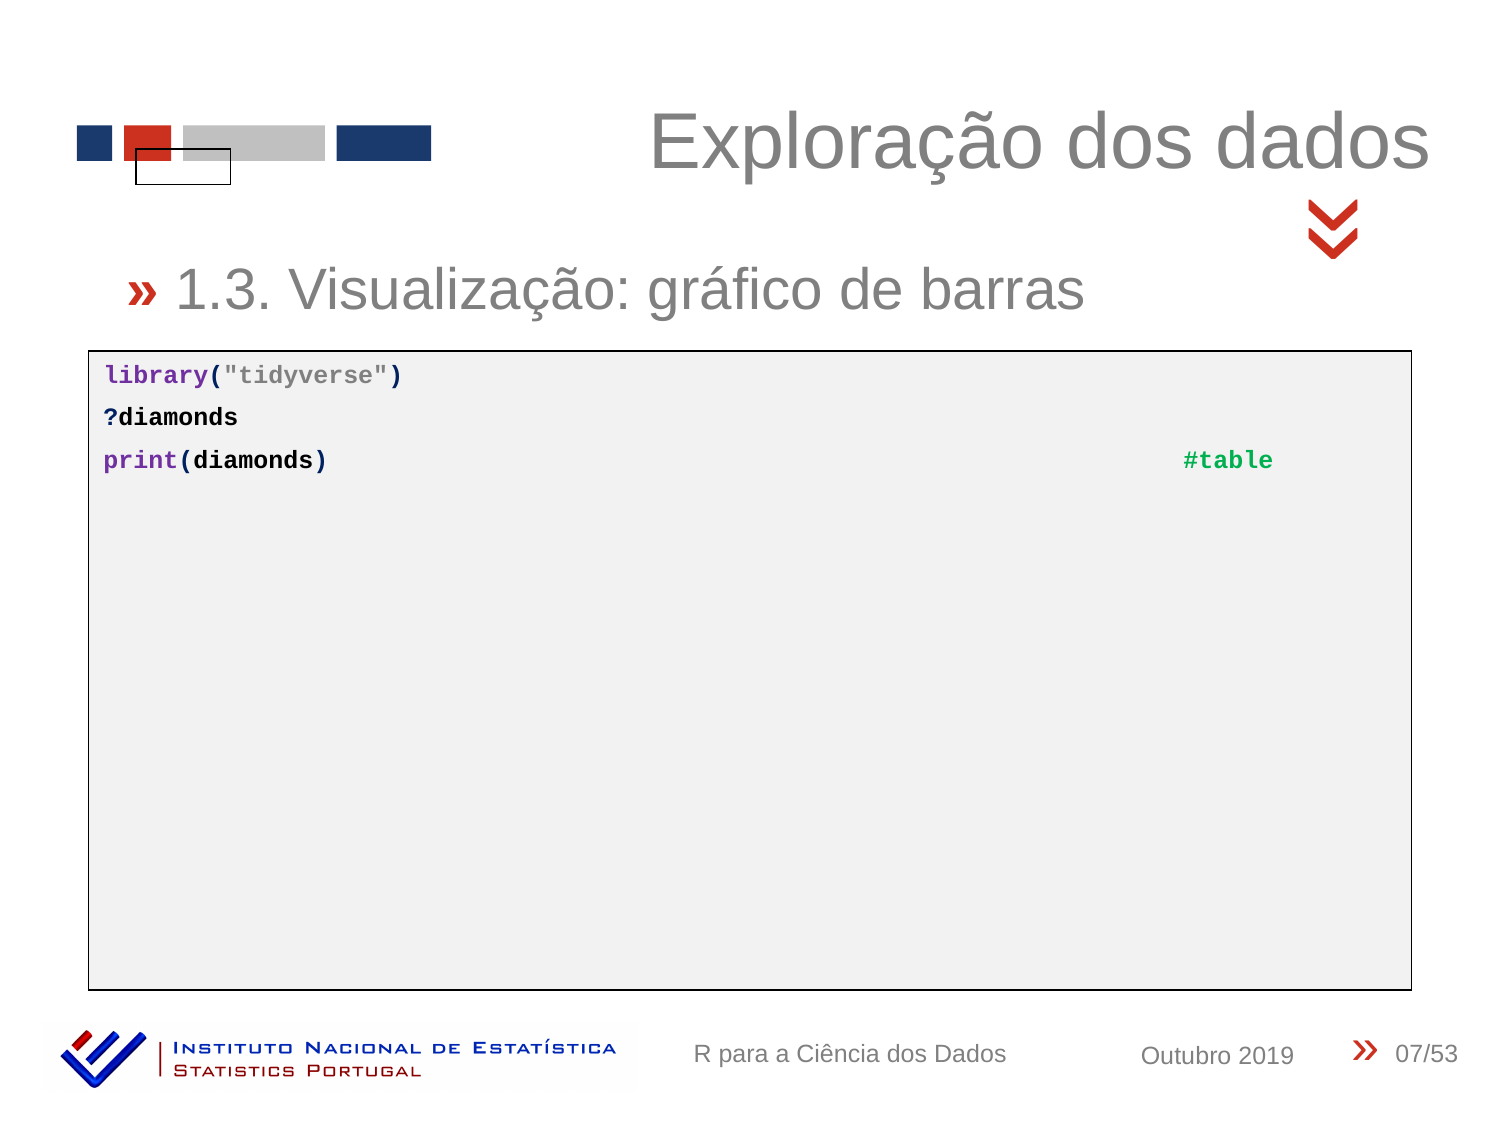

Exploração dos dados
«
» 1.3. Visualização: gráfico de barras
library("tidyverse")
?diamonds
print(diamonds)                                                         #table

07